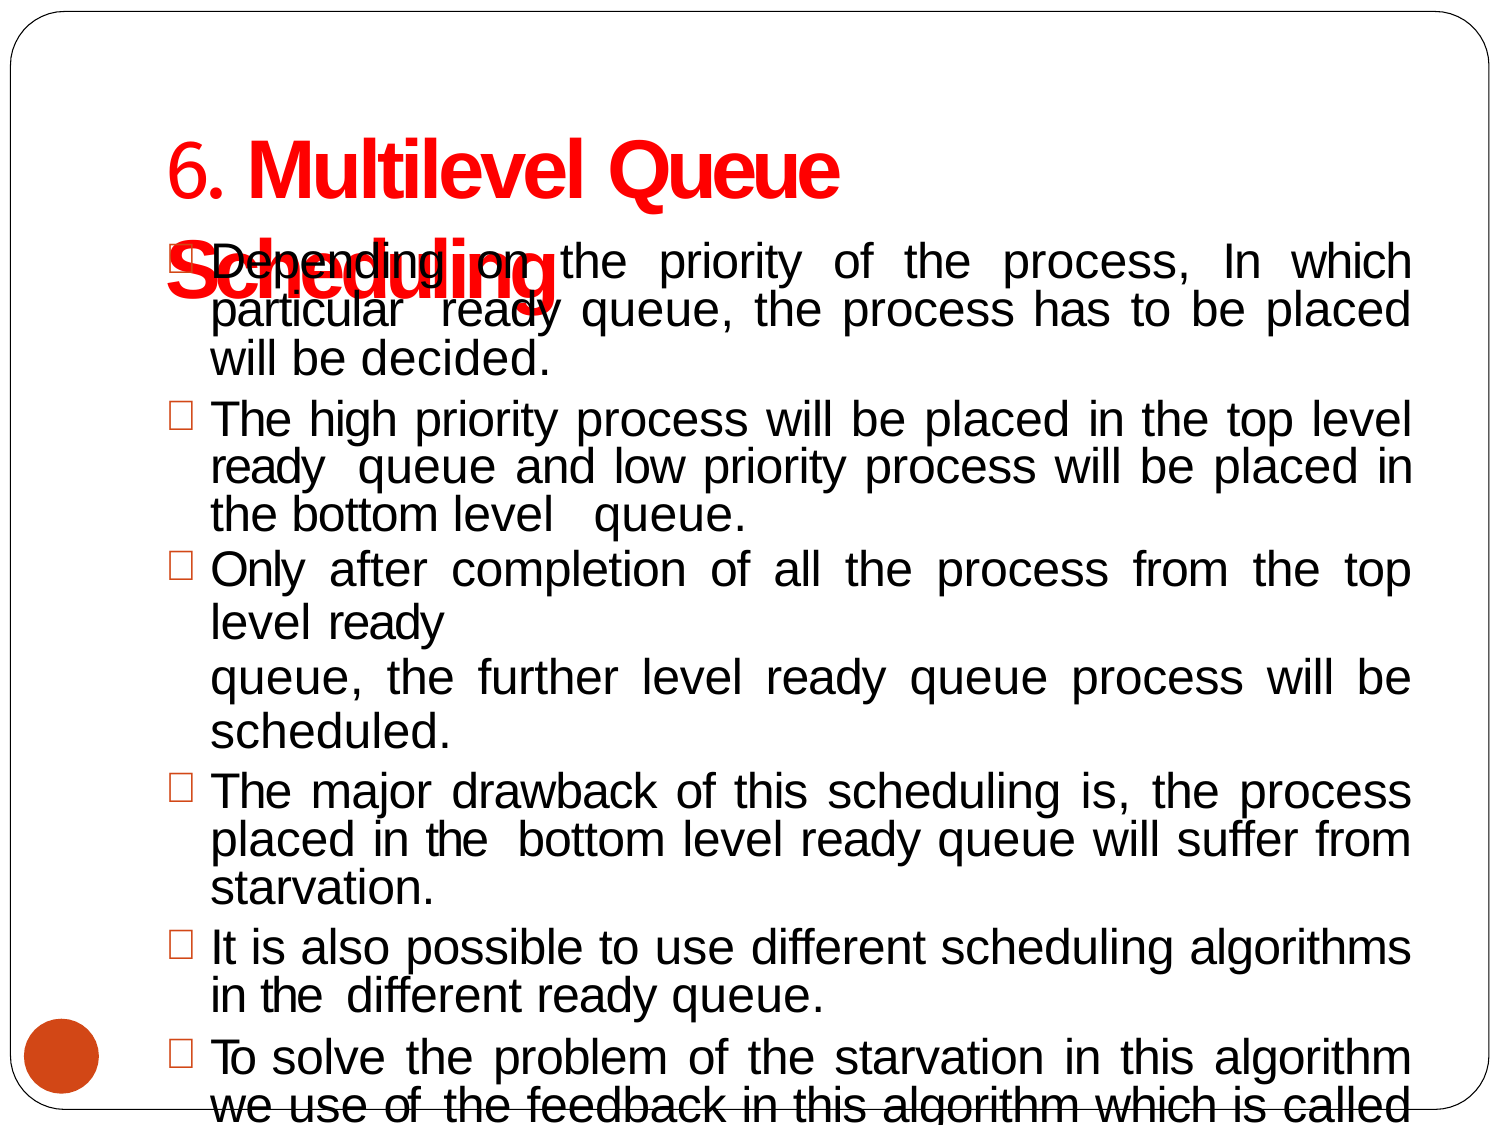

# 6. Multilevel Queue Scheduling
Depending on the priority of the process, In which particular  ready queue, the process has to be placed will be decided.
The high priority process will be placed in the top level ready  queue and low priority process will be placed in the bottom level  queue.
Only after completion of all the process from the top level ready
queue, the further level ready queue process will be scheduled.
The major drawback of this scheduling is, the process placed in the  bottom level ready queue will suffer from starvation.
It is also possible to use different scheduling algorithms in the  different ready queue.
To solve the problem of the starvation in this algorithm we use of  the feedback in this algorithm which is called multi level feedback  scheduling.